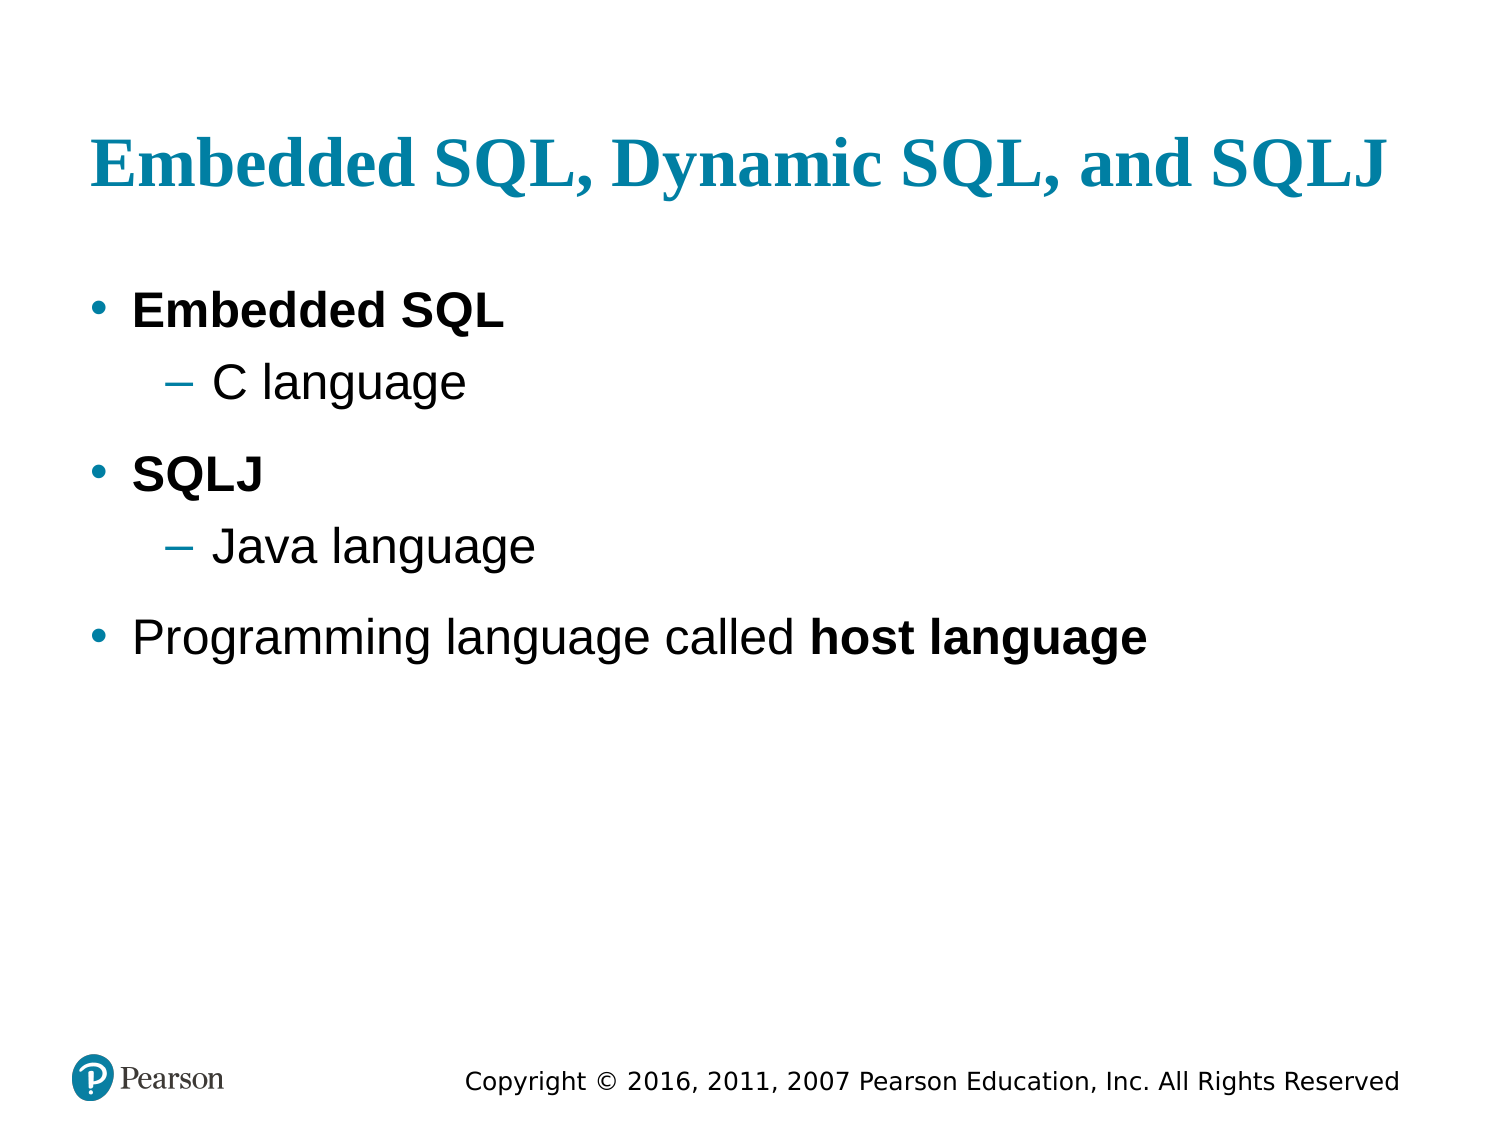

# Embedded S Q L, Dynamic S Q L, and S Q L J
Embedded S Q L
C language
S Q L J
Java language
Programming language called host language